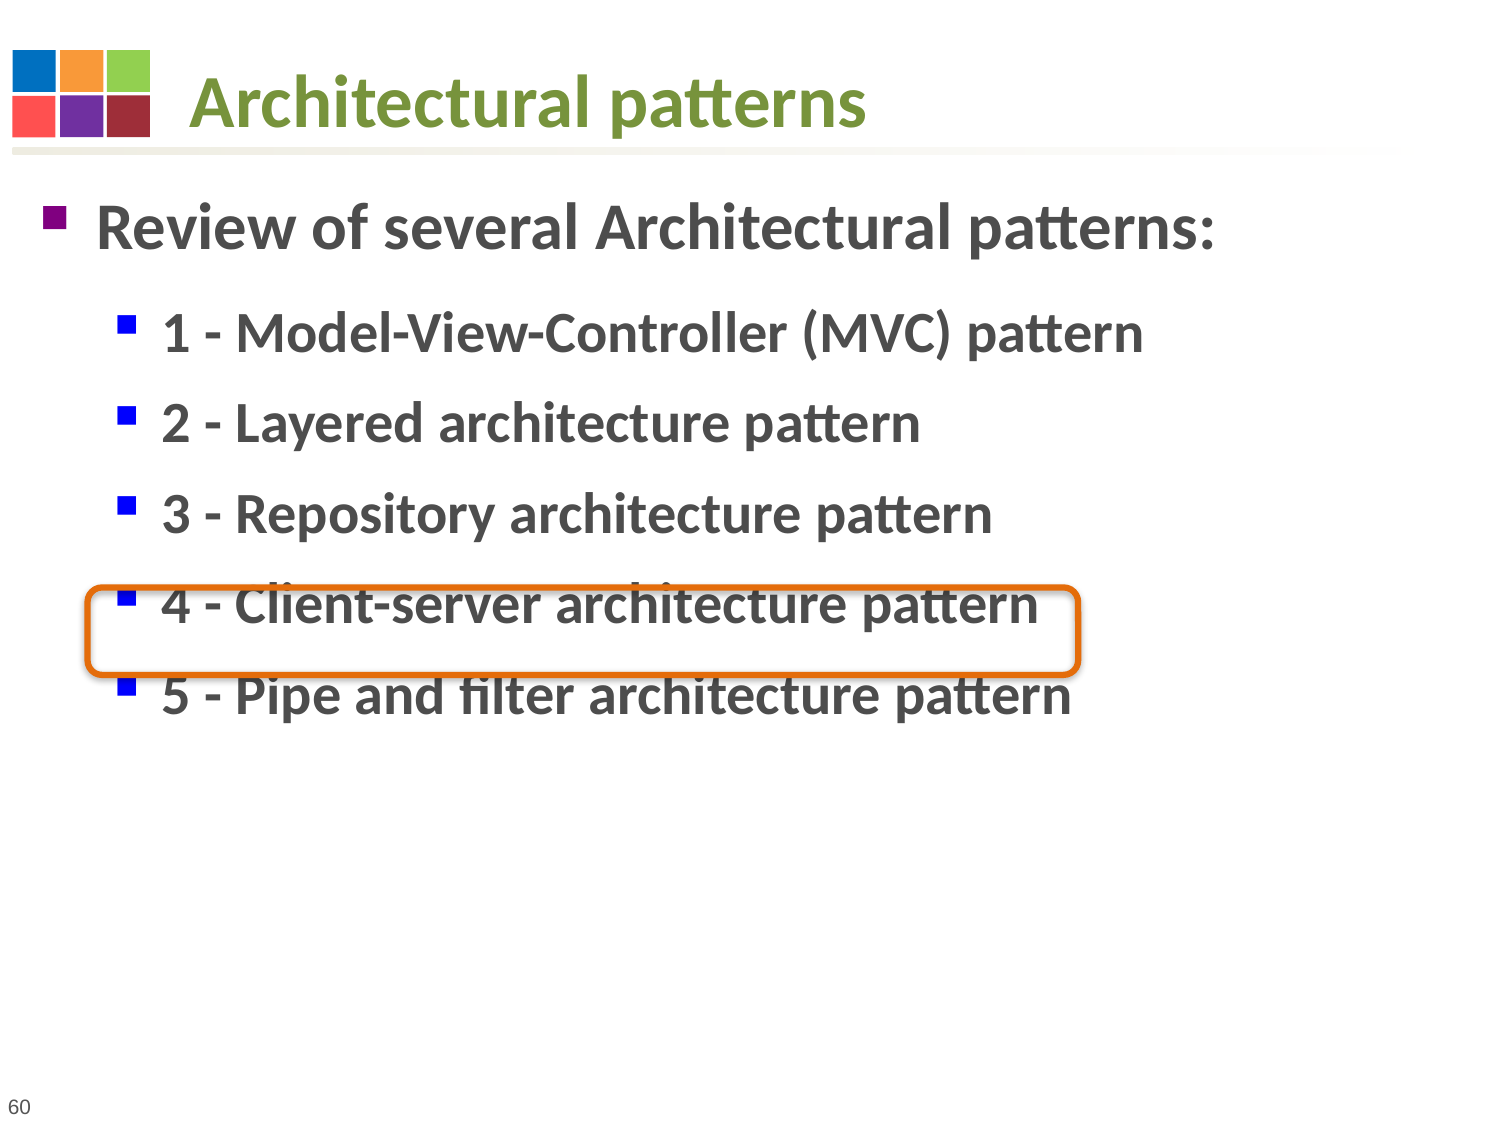

# Architectural patterns
Review of several Architectural patterns:
1 - Model-View-Controller (MVC) pattern
2 - Layered architecture pattern
3 - Repository architecture pattern
4 - Client-server architecture pattern
5 - Pipe and filter architecture pattern